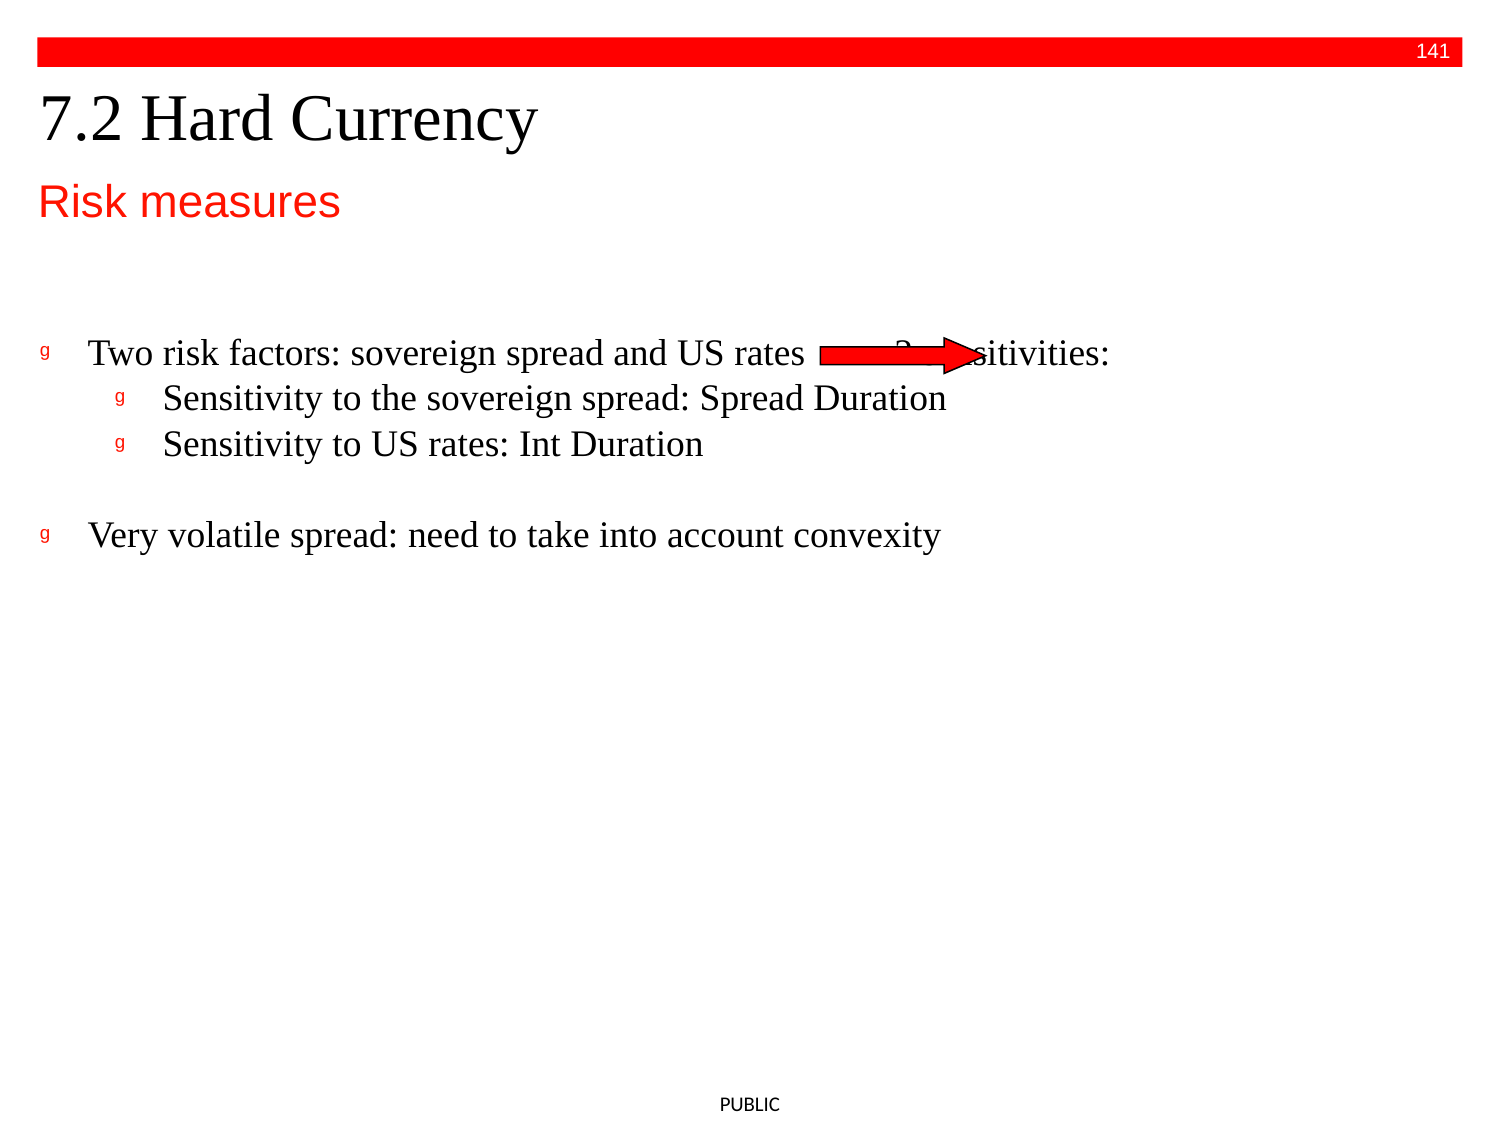

7.2 Hard Currency
Risk measures
Two risk factors: sovereign spread and US rates 	      2 sensitivities:
Sensitivity to the sovereign spread: Spread Duration
Sensitivity to US rates: Int Duration

Very volatile spread: need to take into account convexity